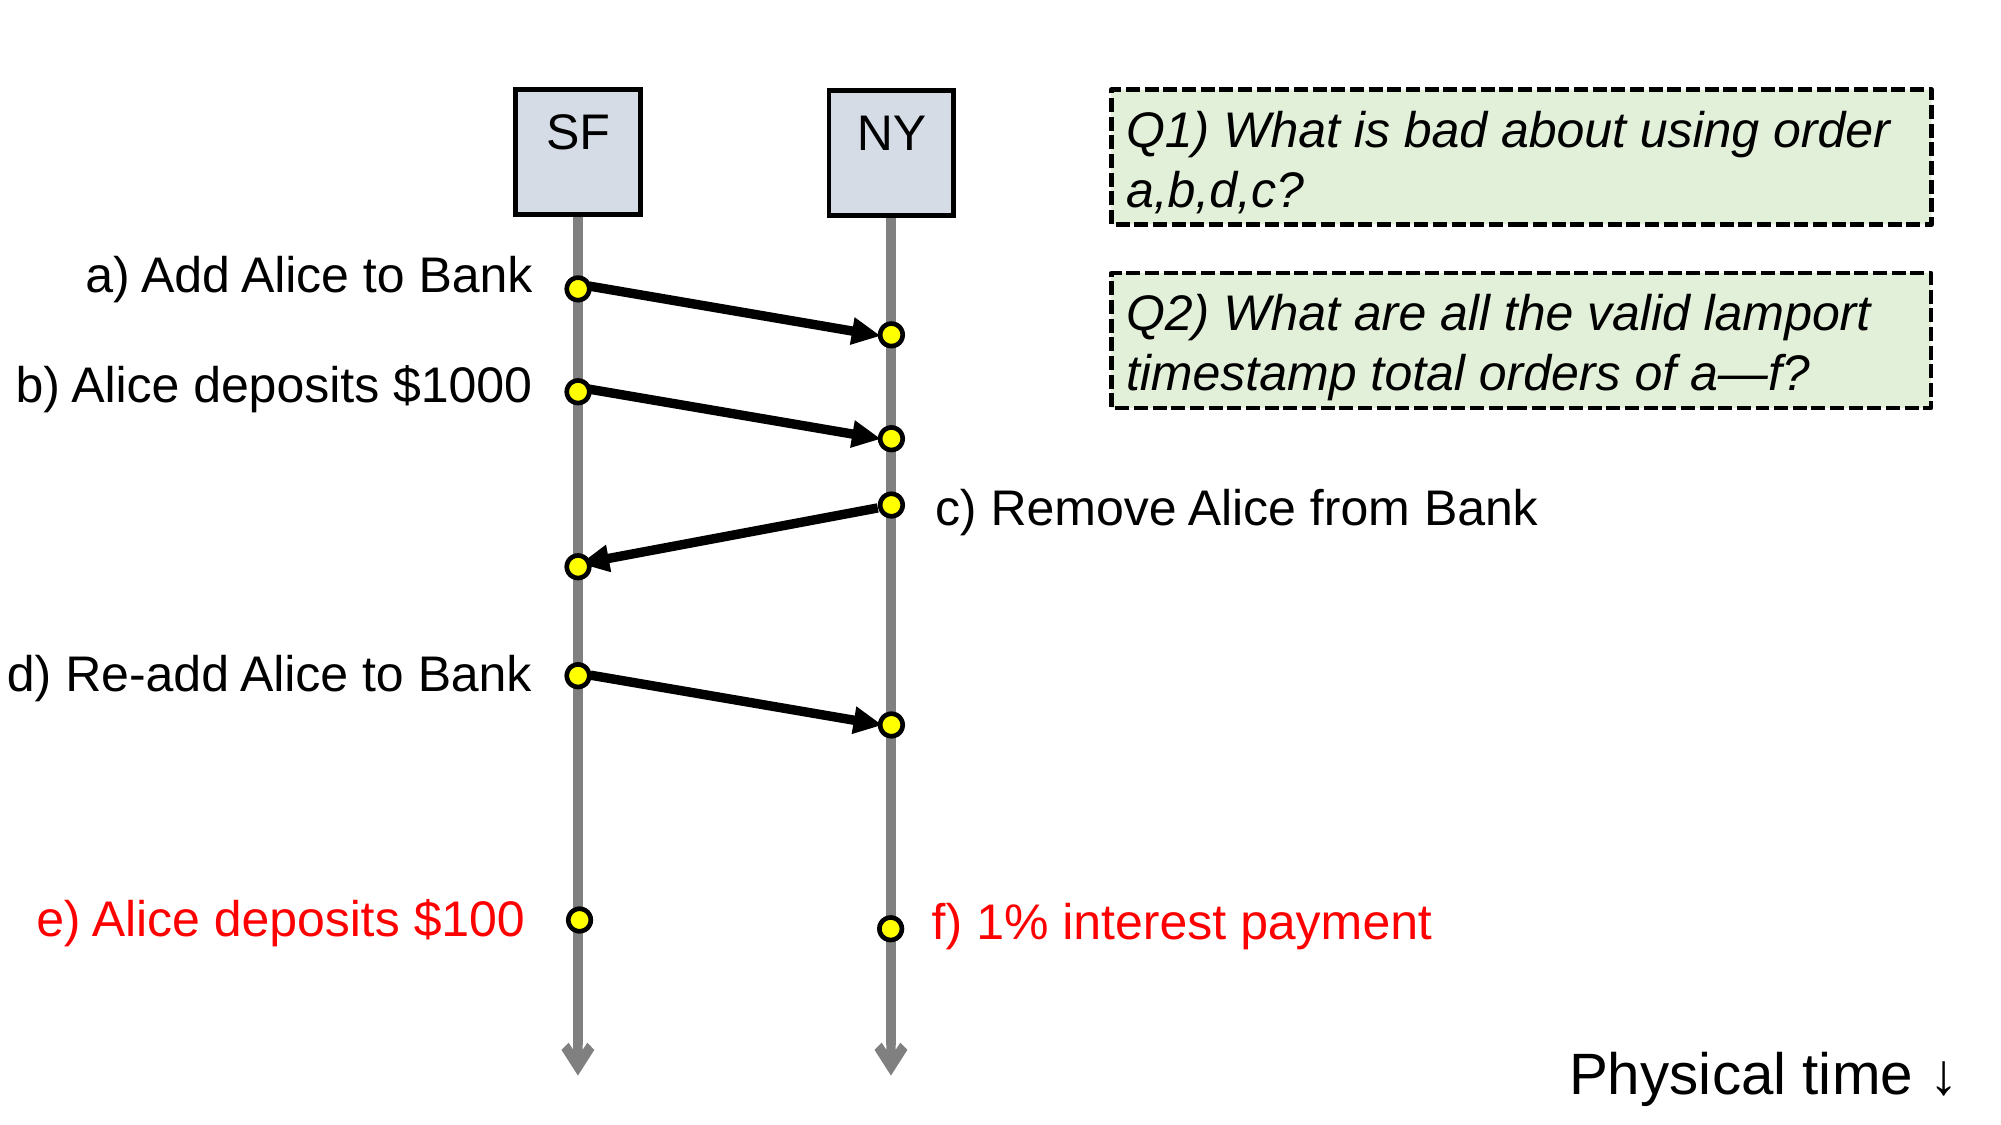

SF

Q1) What is bad about using order a,b,d,c?
NY

a) Add Alice to Bank
Q2) What are all the valid lamport timestamp total orders of a—f?

b) Alice deposits $1000

c) Remove Alice from Bank

d) Re-add Alice to Bank

e) Alice deposits $100
f) 1% interest payment

Physical time ↓